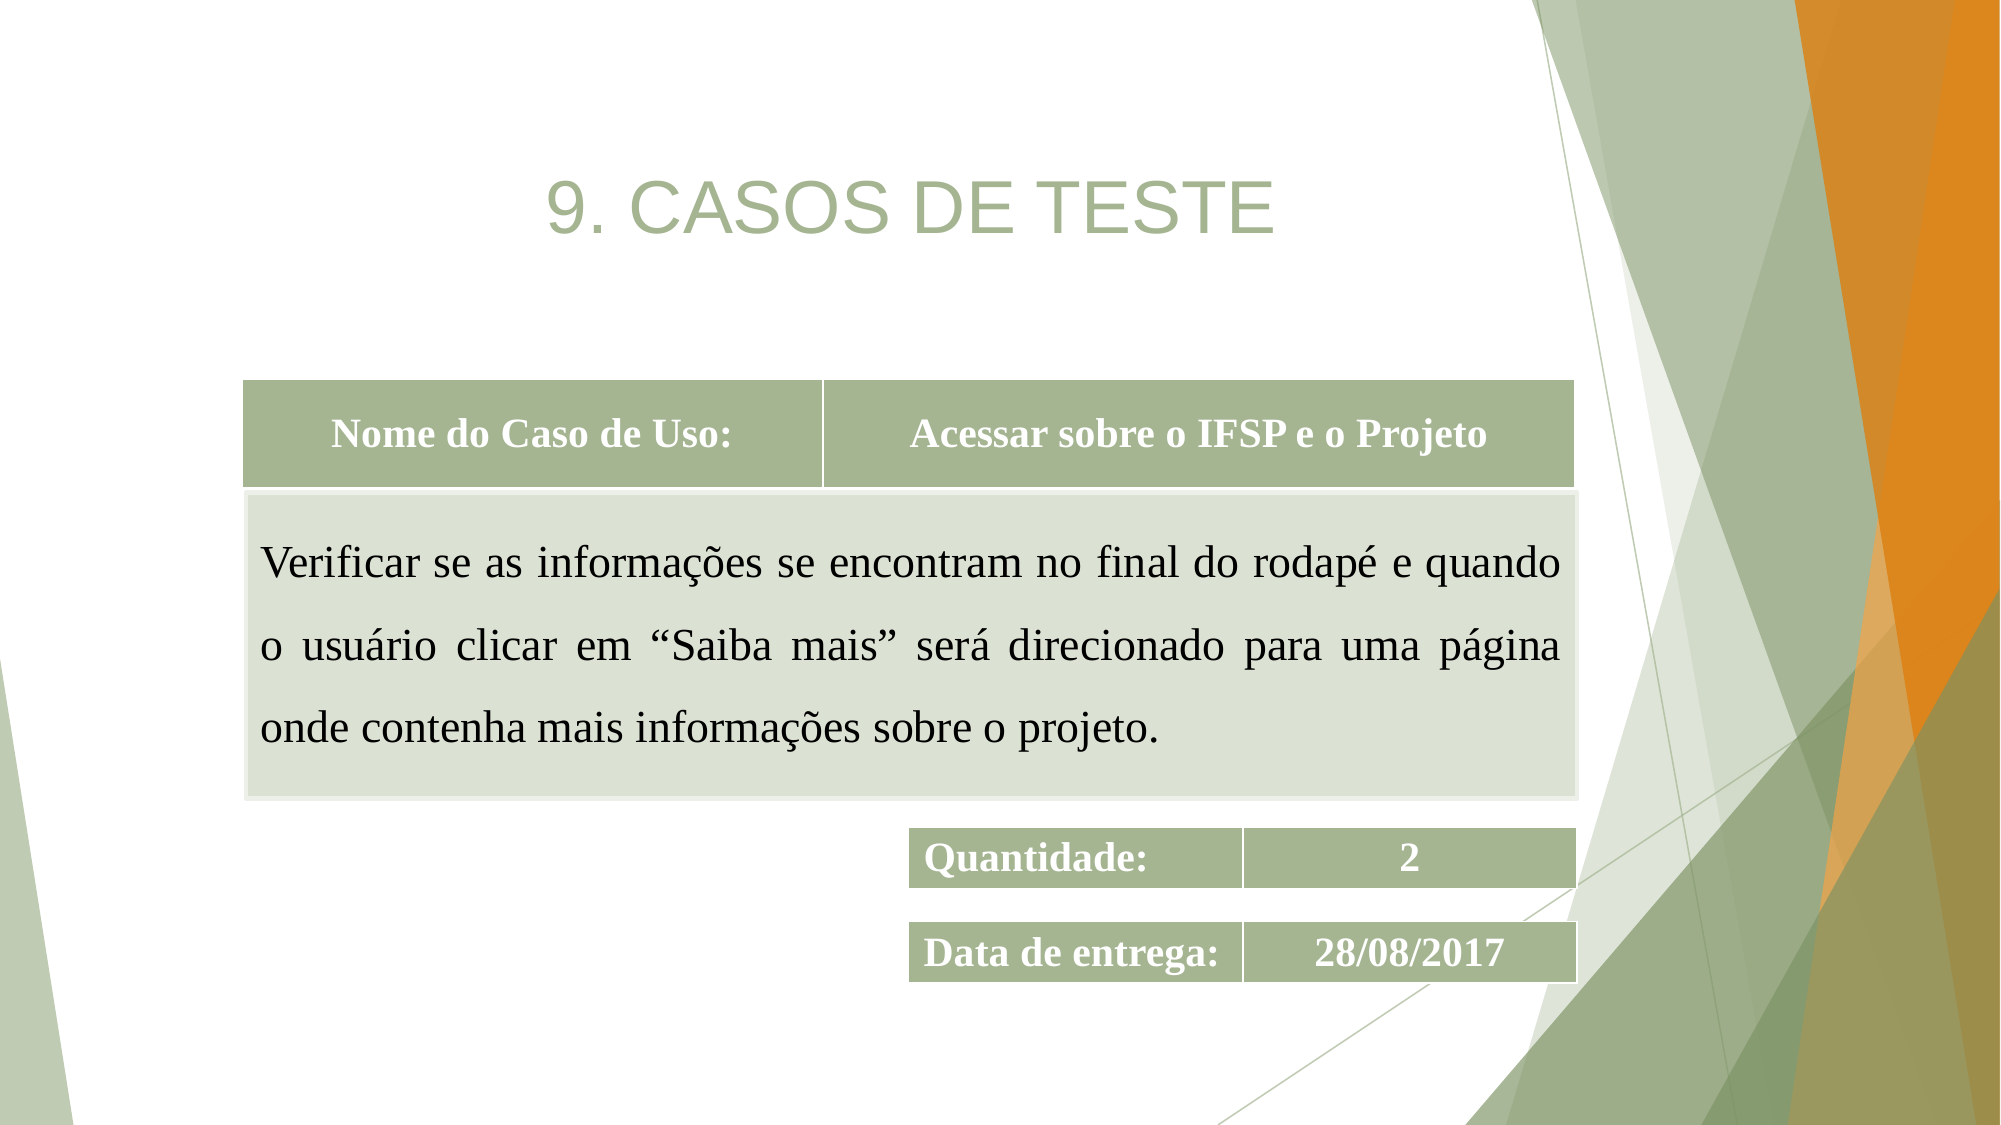

9. CASOS DE TESTE
| Nome do Caso de Uso: | Acessar sobre o IFSP e o Projeto |
| --- | --- |
Verificar se as informações se encontram no final do rodapé e quando o usuário clicar em “Saiba mais” será direcionado para uma página onde contenha mais informações sobre o projeto.

| Quantidade: | 2 |
| --- | --- |
| Data de entrega: | 28/08/2017 |
| --- | --- |